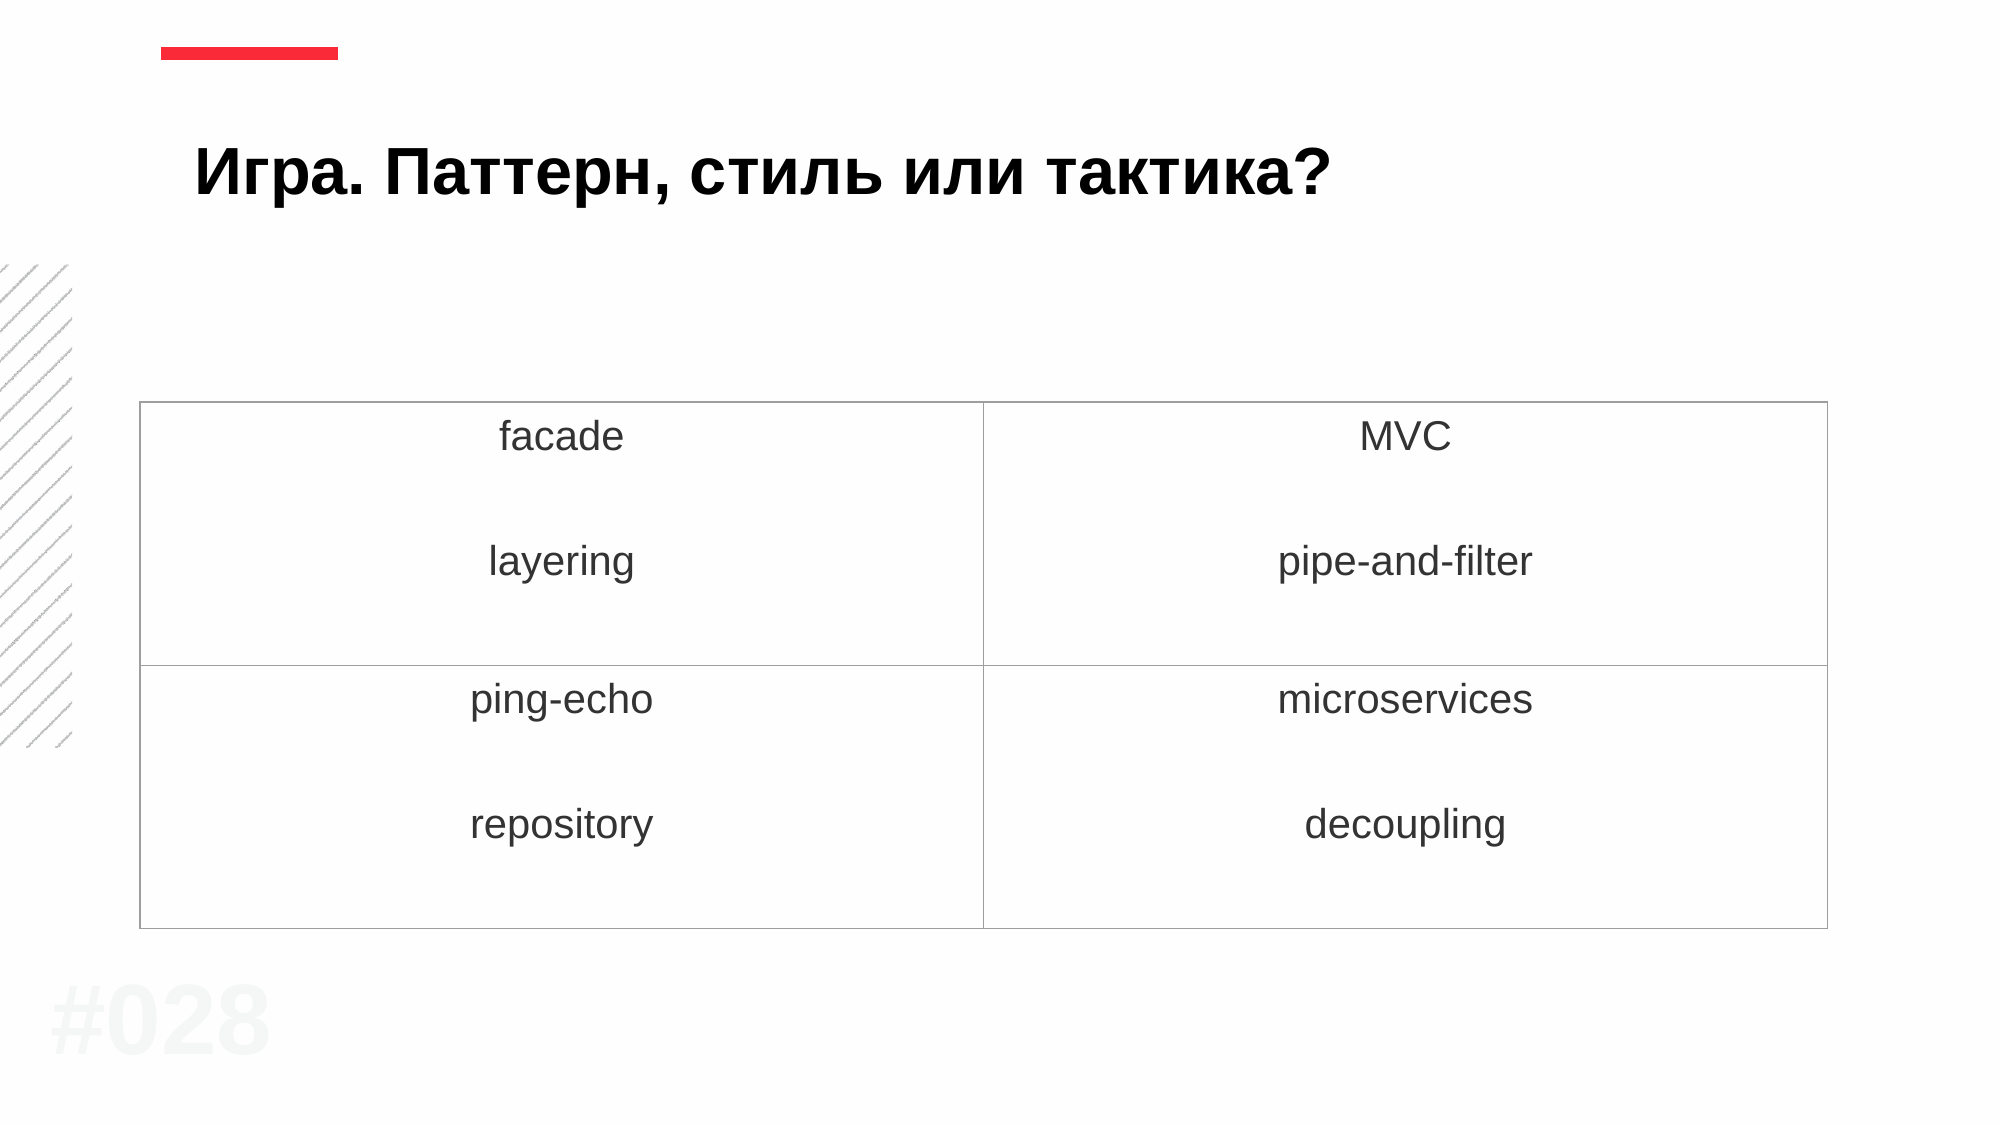

Игра. Паттерн, стиль или тактика?
| facade layering | MVC pipe-and-filter |
| --- | --- |
| ping-echo repository | microservices decoupling |
#028